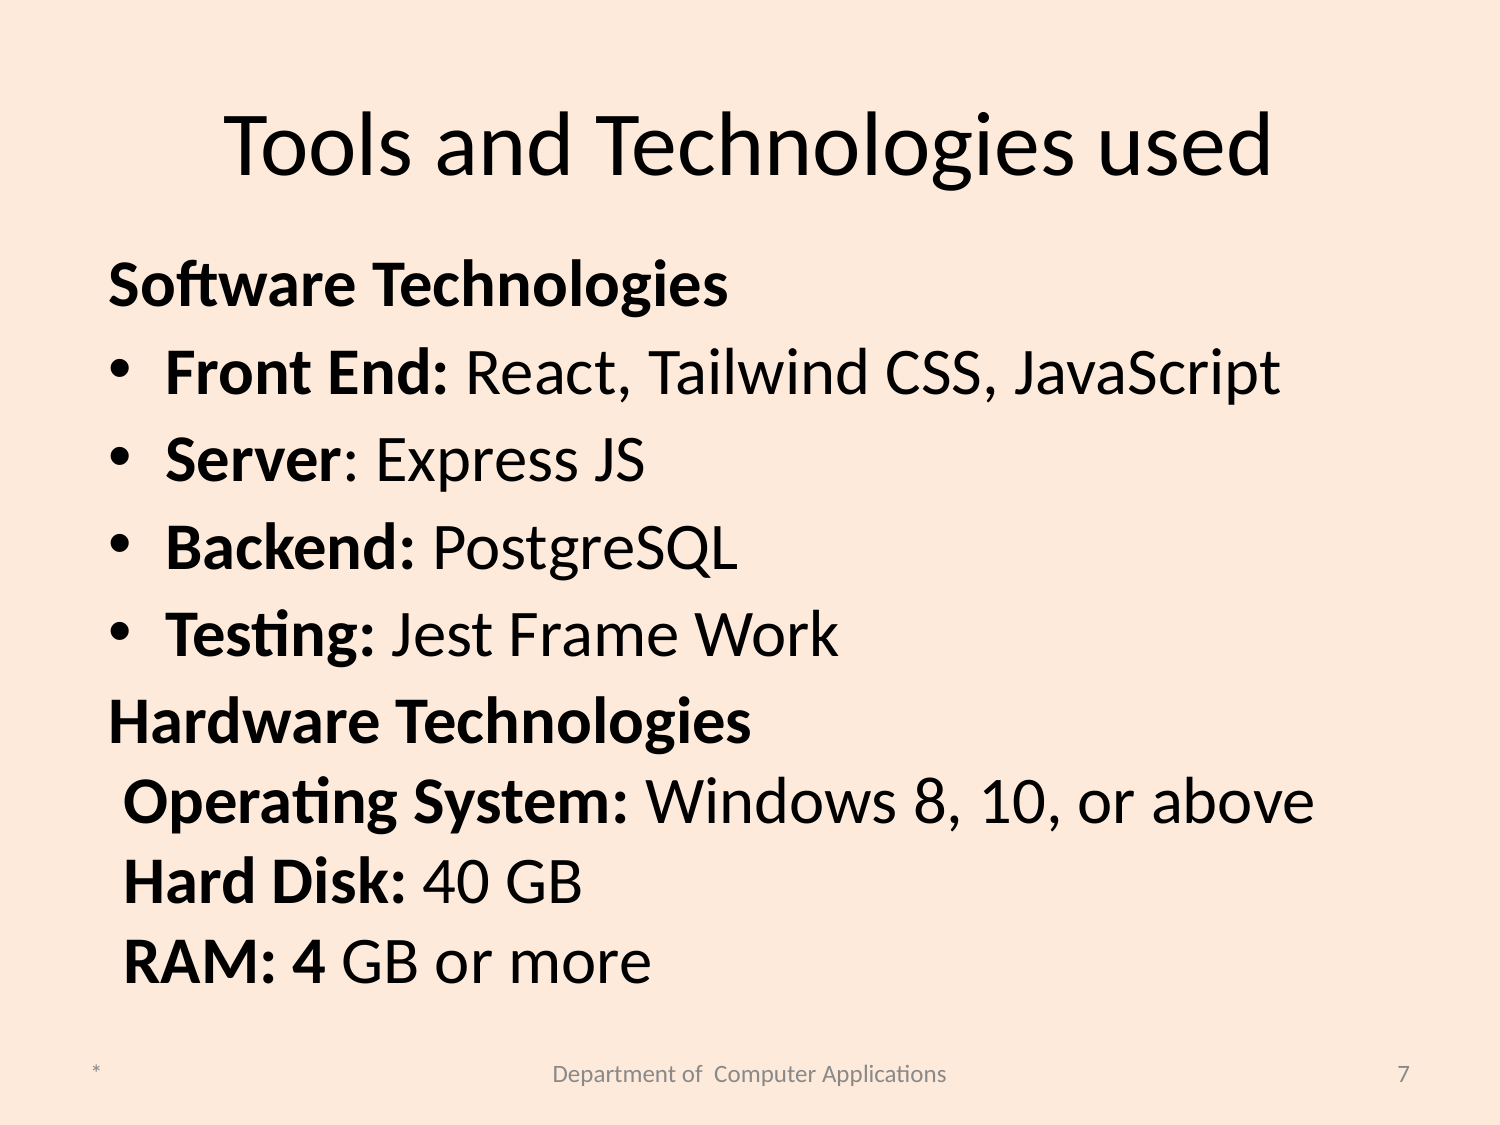

# Tools and Technologies used
Software Technologies
Front End: React, Tailwind CSS, JavaScript
Server: Express JS
Backend: PostgreSQL
Testing: Jest Frame Work
Hardware Technologies
Operating System: Windows 8, 10, or above
Hard Disk: 40 GB
RAM: 4 GB or more

*
Department of  Computer Applications
7